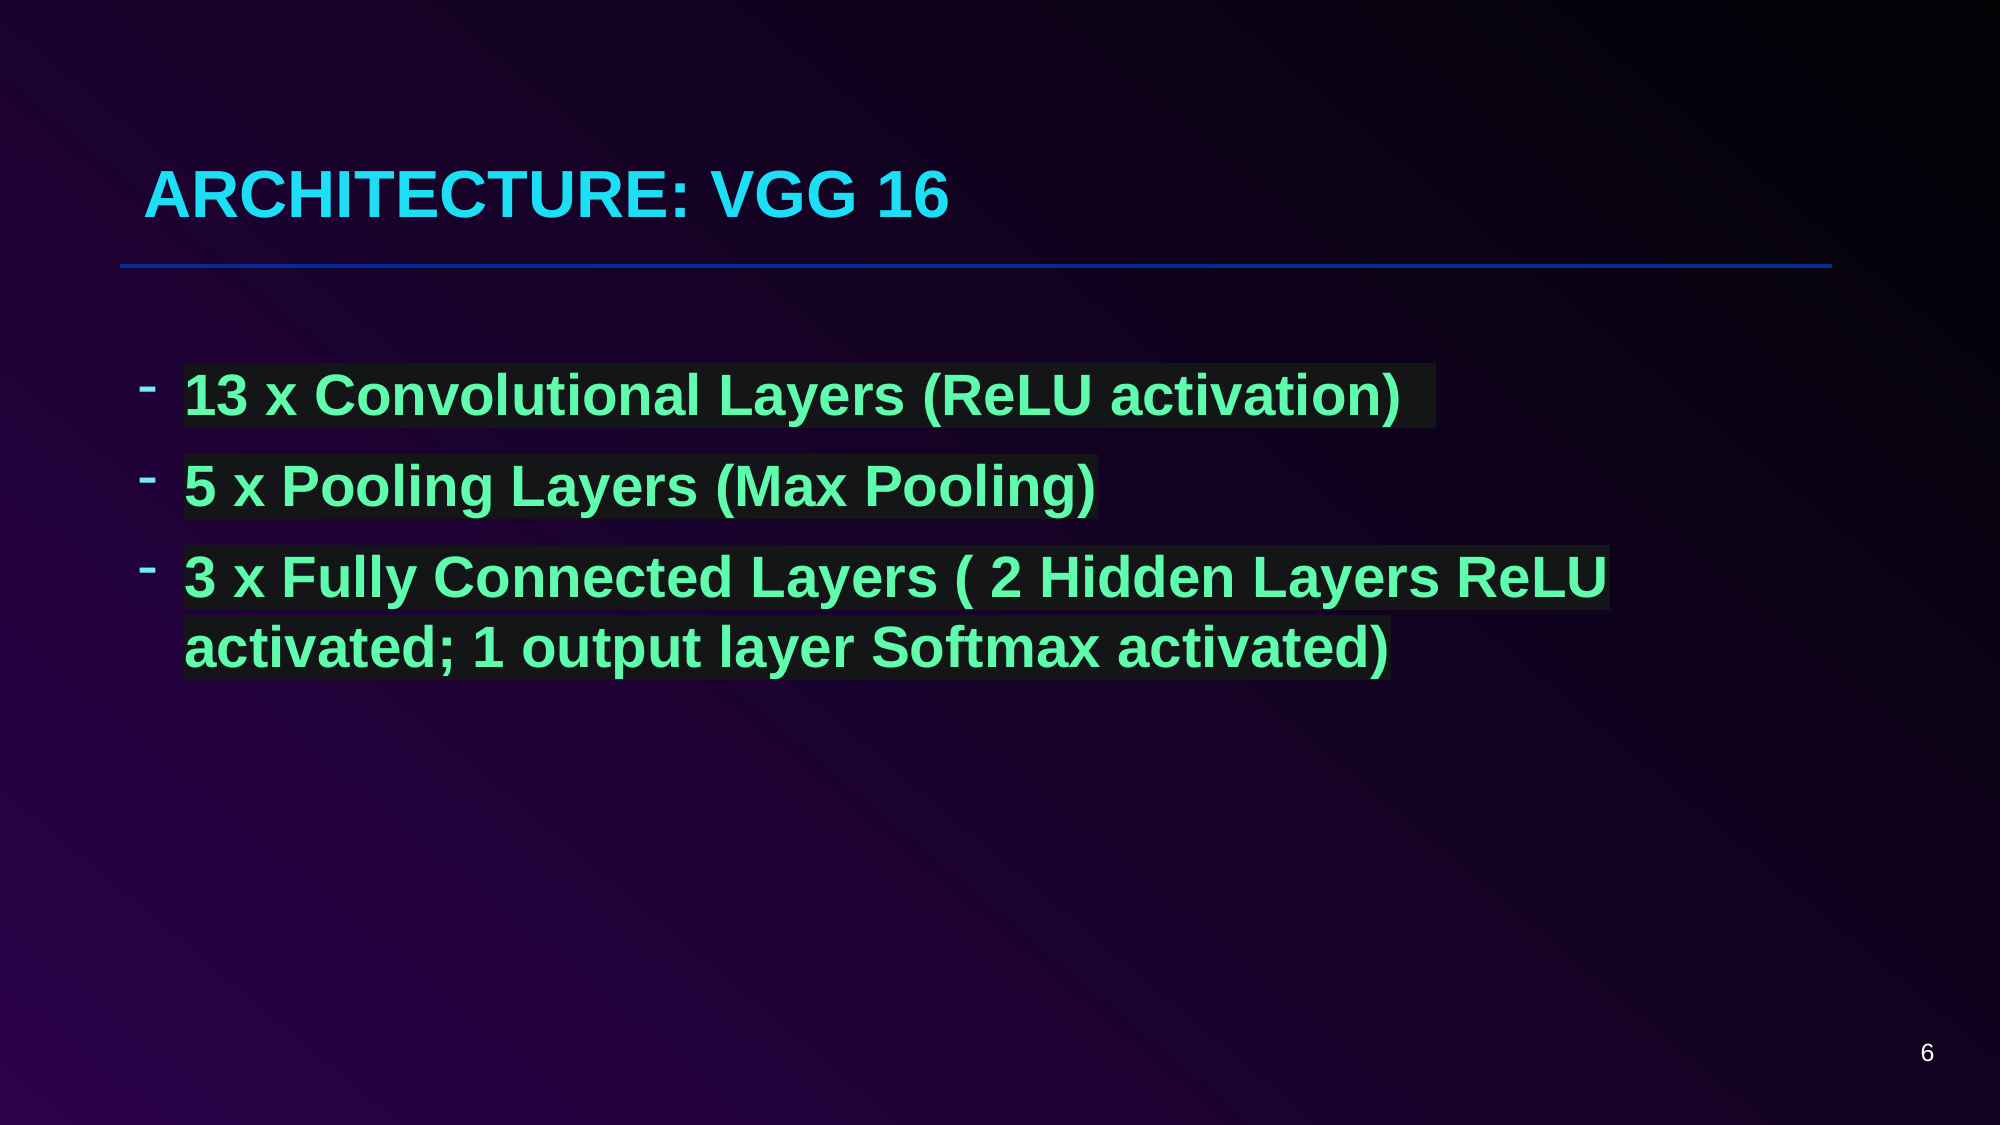

# ARCHITECTURE: VGG 16
13 x Convolutional Layers (ReLU activation)
5 x Pooling Layers (Max Pooling)
3 x Fully Connected Layers ( 2 Hidden Layers ReLU activated; 1 output layer Softmax activated)

6